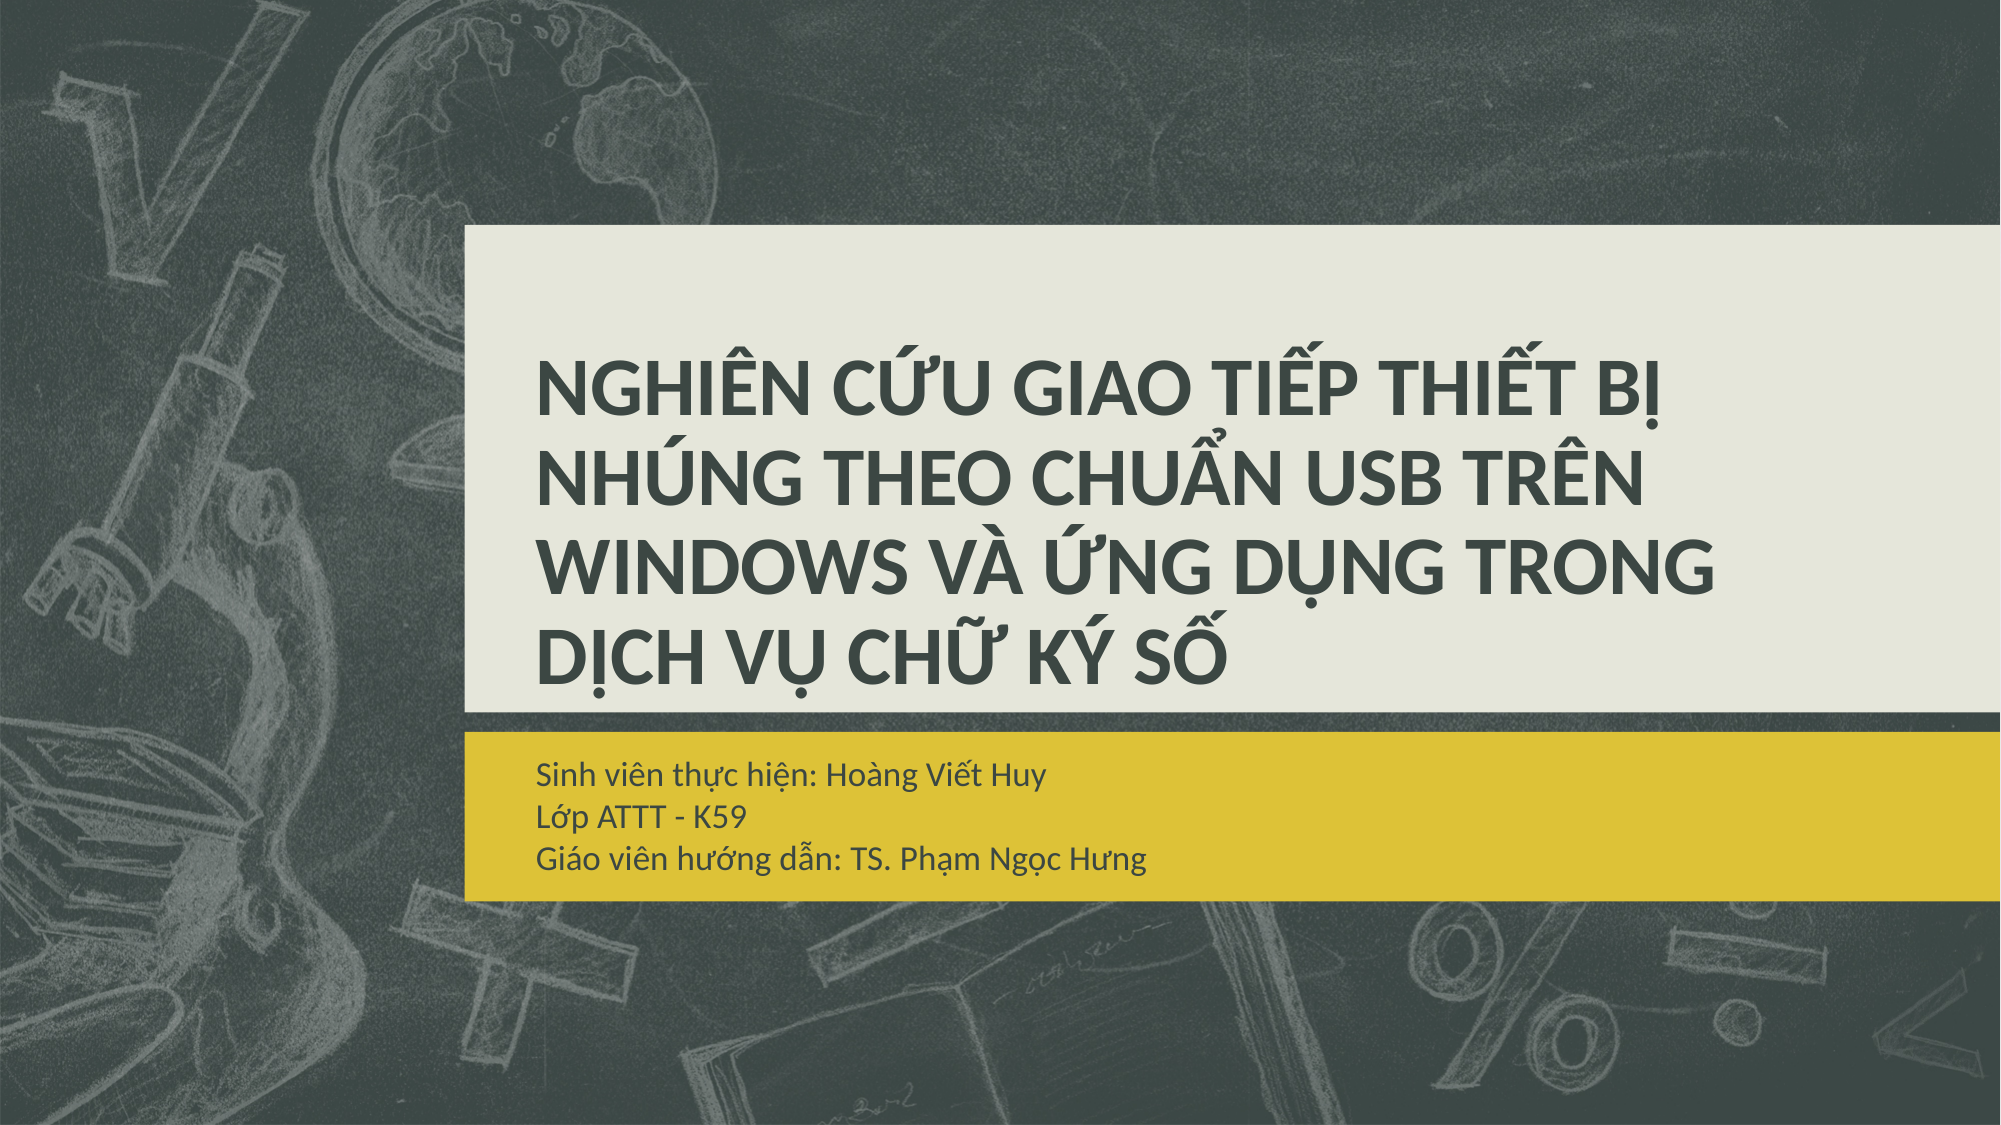

# NGHIÊN CỨU GIAO TIẾP THIẾT BỊ NHÚNG THEO CHUẨN USB TRÊN WINDOWS VÀ ỨNG DỤNG TRONG DỊCH VỤ CHỮ KÝ SỐ
Sinh viên thực hiện: Hoàng Viết Huy
Lớp ATTT - K59
Giáo viên hướng dẫn: TS. Phạm Ngọc Hưng